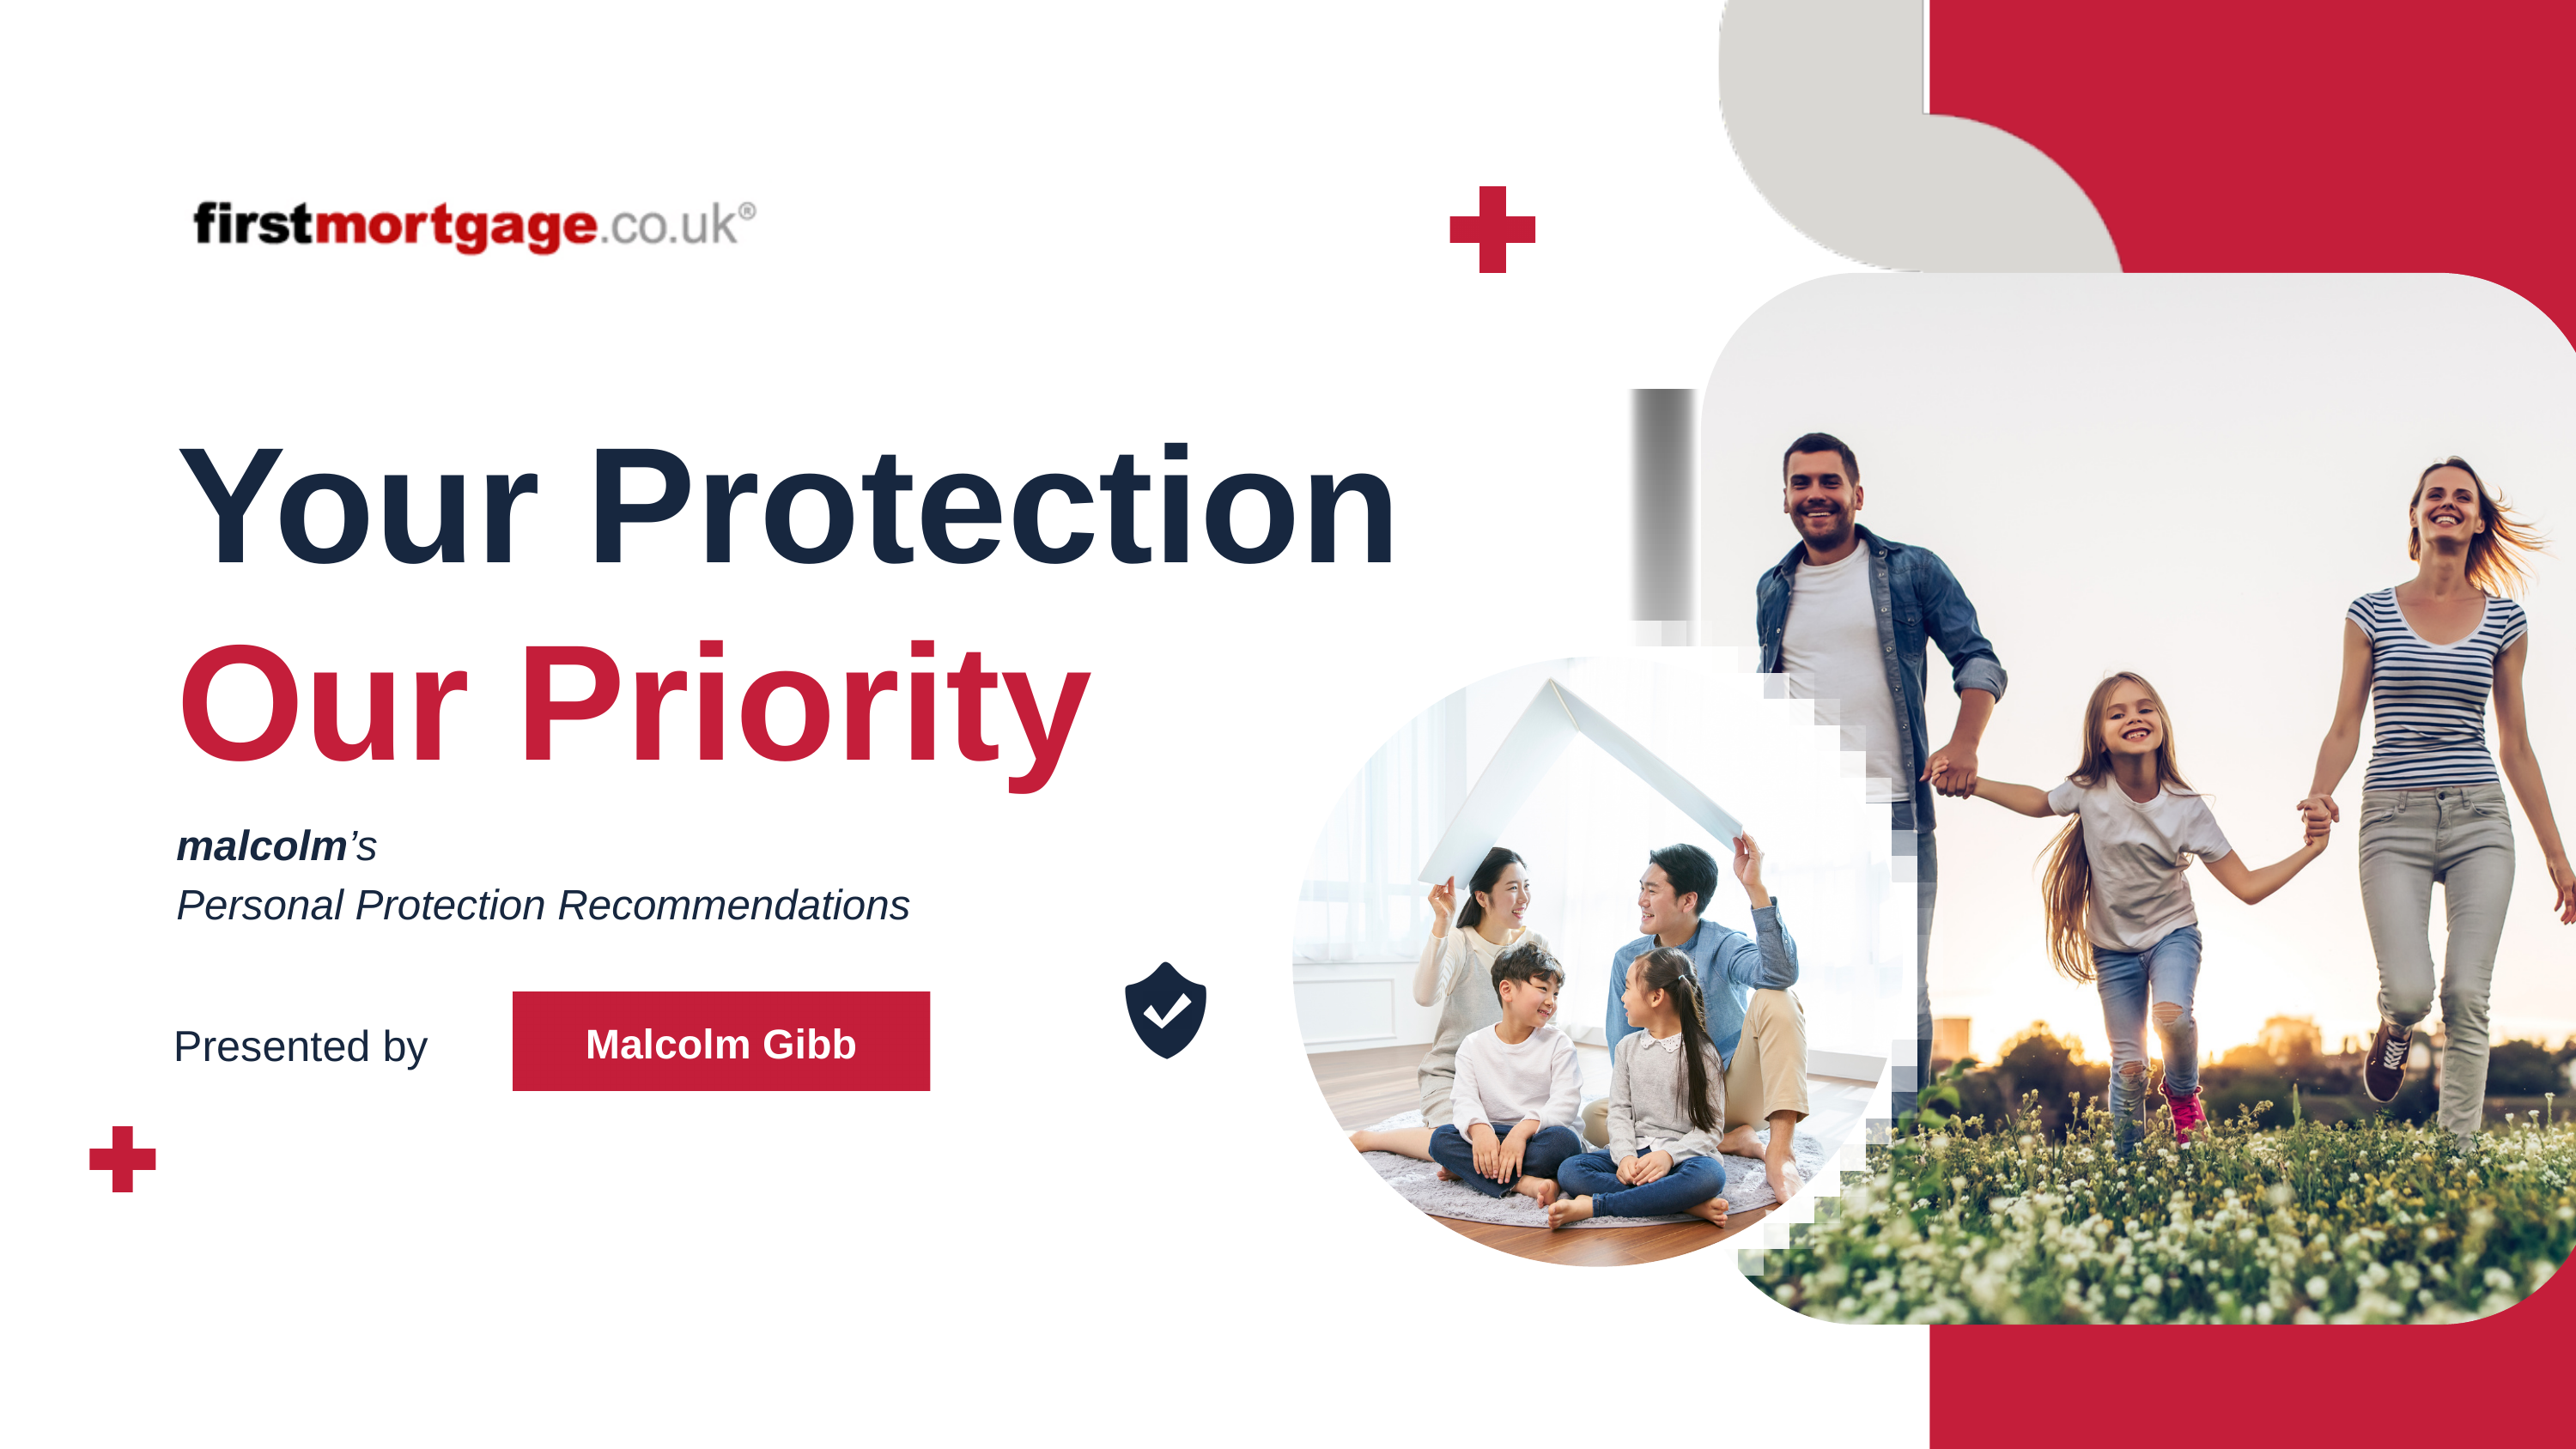

Your Protection
Our Priority

malcolm’s
Personal Protection Recommendations

Presented by
Malcolm Gibb